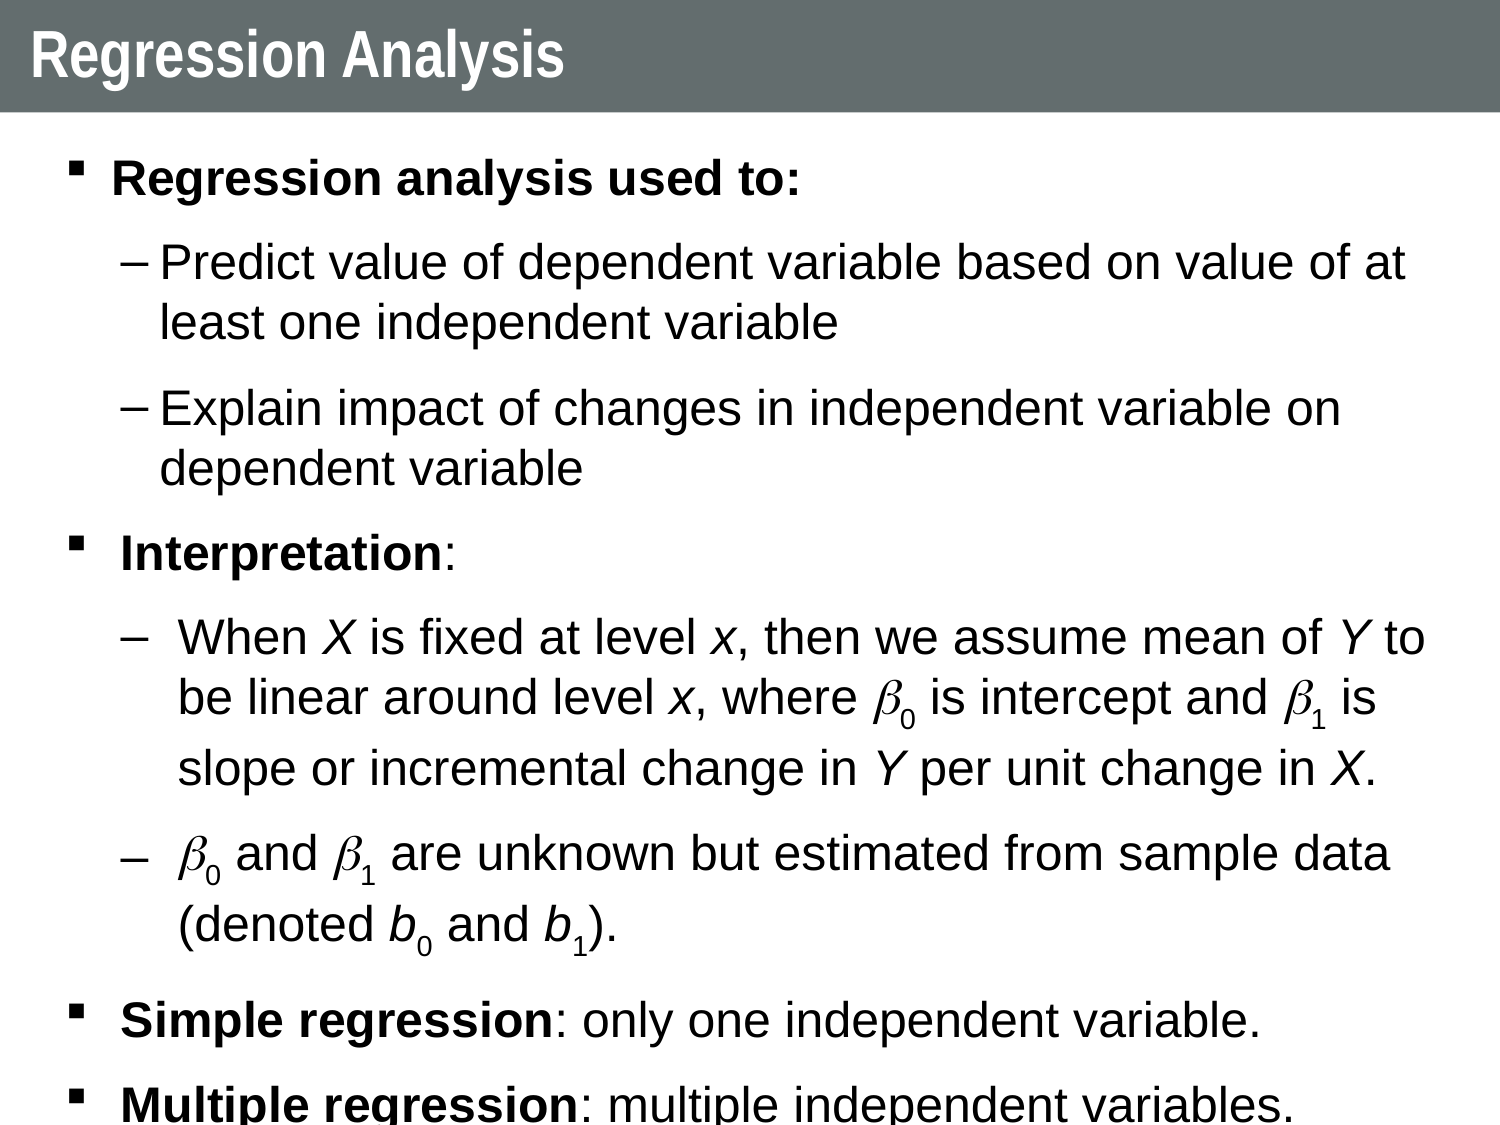

# Regression Analysis
Regression analysis used to:
Predict value of dependent variable based on value of at least one independent variable
Explain impact of changes in independent variable on dependent variable
Interpretation:
When X is fixed at level x, then we assume mean of Y to be linear around level x, where β0 is intercept and β1 is slope or incremental change in Y per unit change in X.
β0 and β1 are unknown but estimated from sample data (denoted b0 and b1).
Simple regression: only one independent variable.
Multiple regression: multiple independent variables.